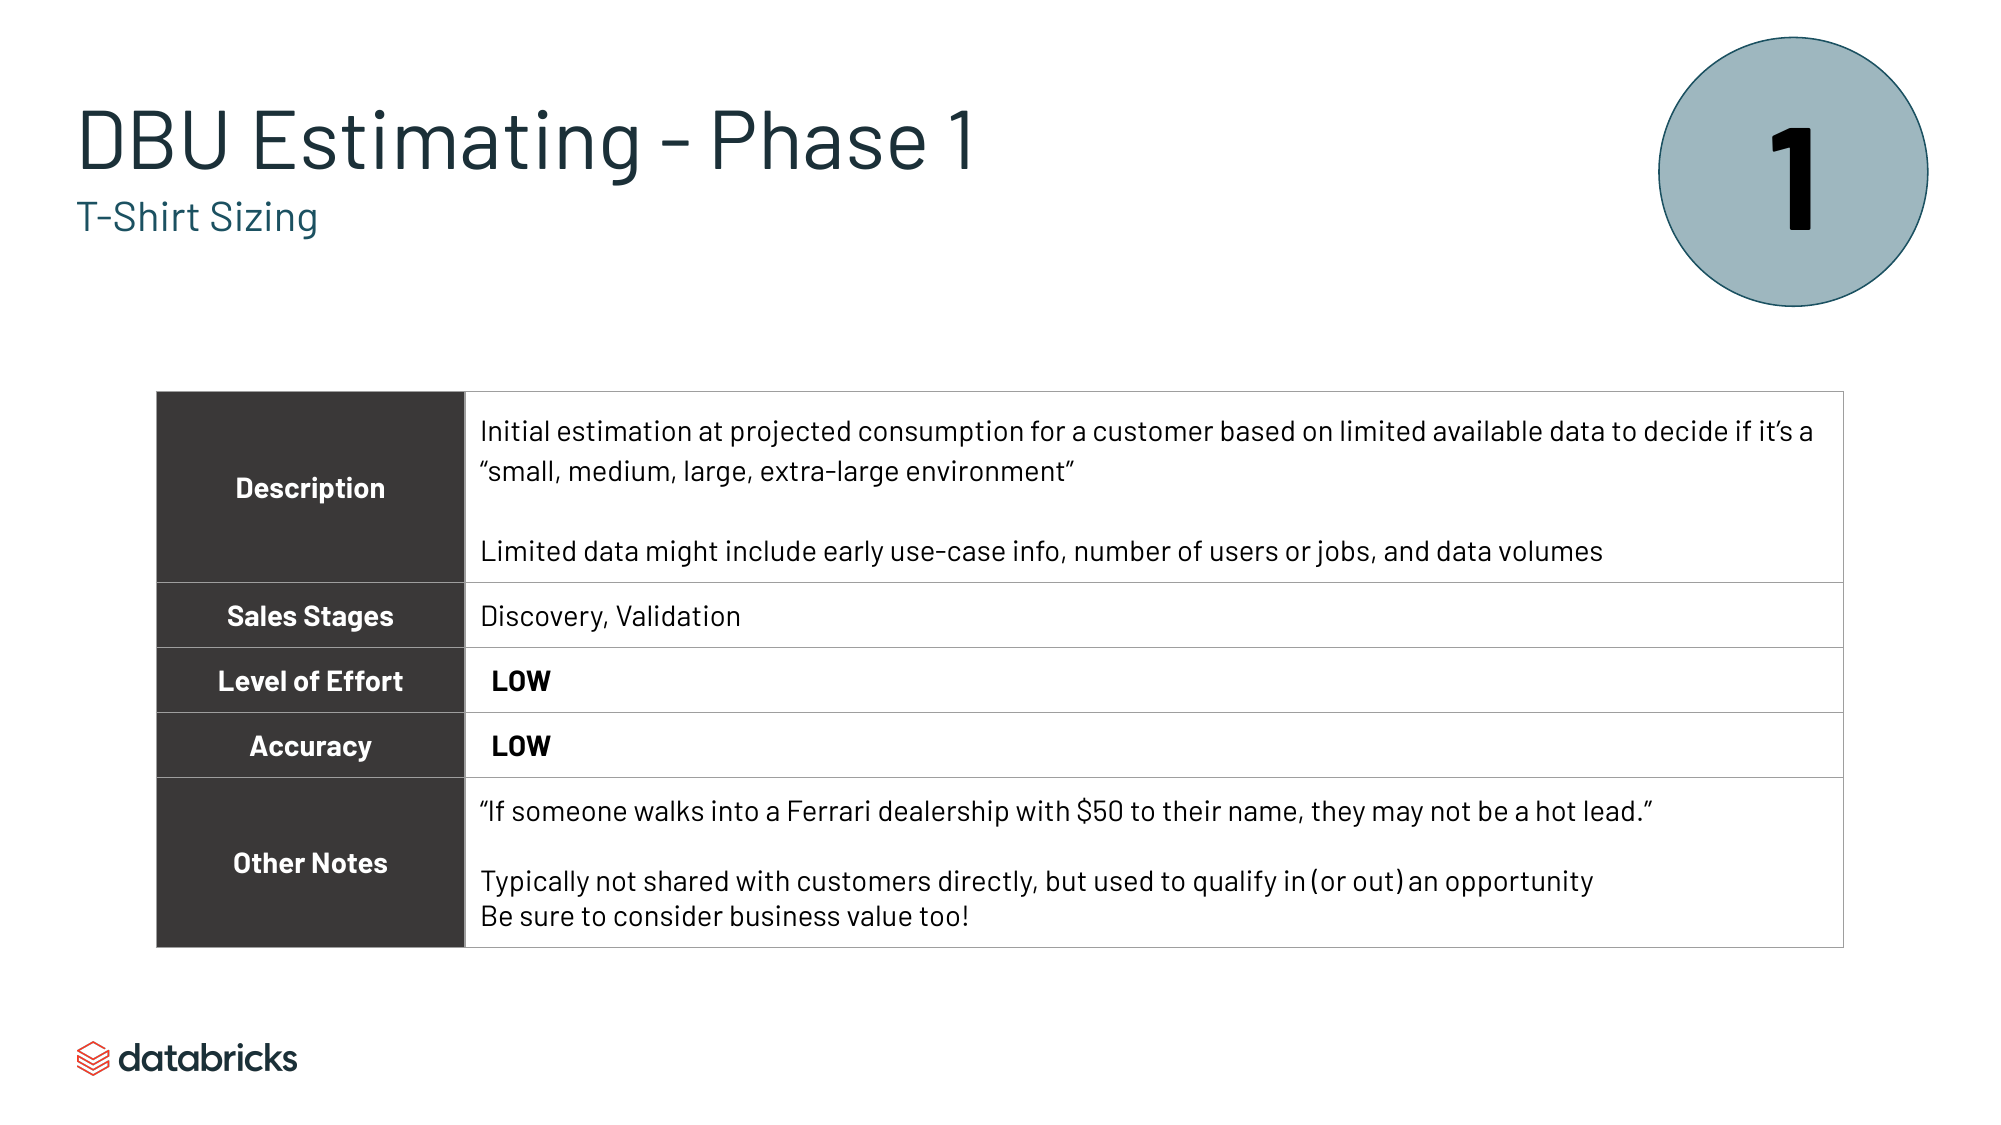

# DBU Estimating - Phase 1
1
T-Shirt Sizing
| Description | Initial estimation at projected consumption for a customer based on limited available data to decide if it’s a “small, medium, large, extra-large environment” Limited data might include early use-case info, number of users or jobs, and data volumes |
| --- | --- |
| Sales Stages | Discovery, Validation |
| Level of Effort | LOW |
| Accuracy | LOW |
| Other Notes | “If someone walks into a Ferrari dealership with $50 to their name, they may not be a hot lead.” Typically not shared with customers directly, but used to qualify in (or out) an opportunity Be sure to consider business value too! |